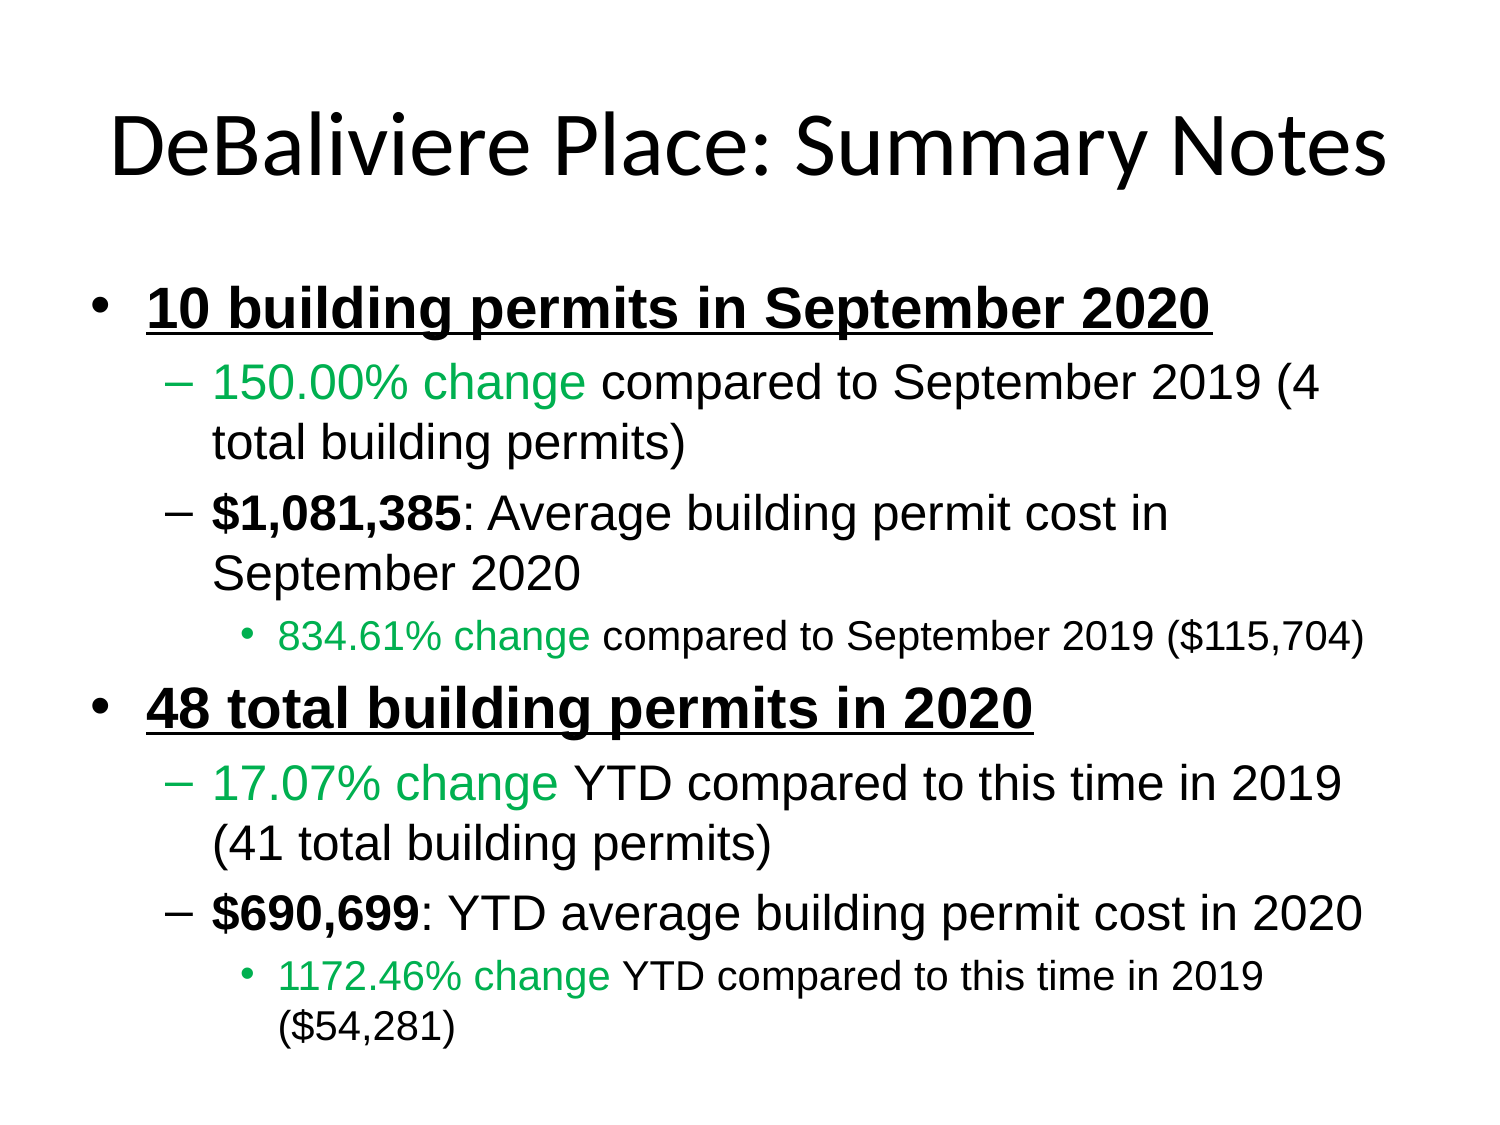

# DeBaliviere Place: Summary Notes
10 building permits in September 2020
150.00% change compared to September 2019 (4 total building permits)
$1,081,385: Average building permit cost in September 2020
834.61% change compared to September 2019 ($115,704)
48 total building permits in 2020
17.07% change YTD compared to this time in 2019 (41 total building permits)
$690,699: YTD average building permit cost in 2020
1172.46% change YTD compared to this time in 2019 ($54,281)